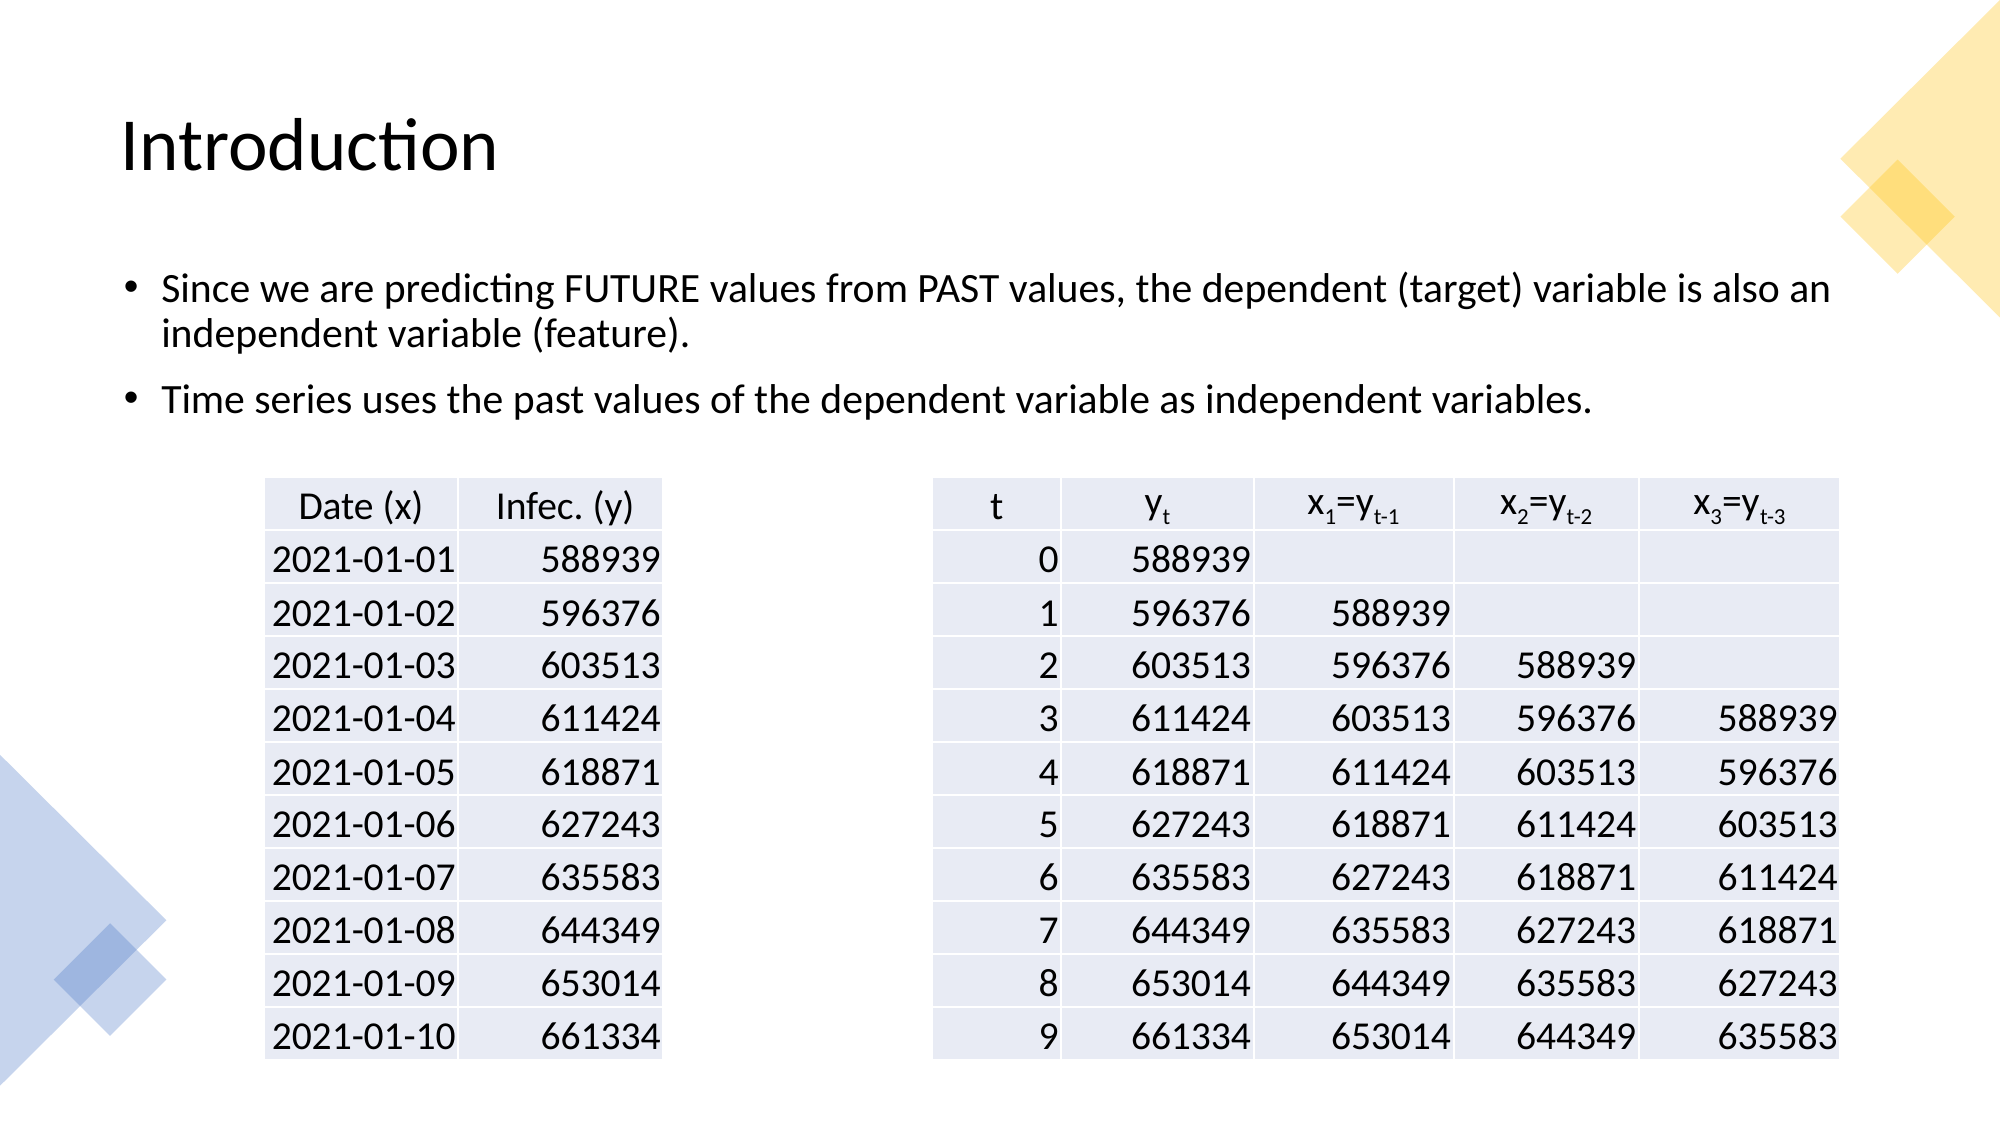

# Introduction
Since we are predicting FUTURE values from PAST values, the dependent (target) variable is also an independent variable (feature).
Time series uses the past values of the dependent variable as independent variables.

| Date (x) | Infec. (y) |
| --- | --- |
| 2021-01-01 | 588939 |
| 2021-01-02 | 596376 |
| 2021-01-03 | 603513 |
| 2021-01-04 | 611424 |
| 2021-01-05 | 618871 |
| 2021-01-06 | 627243 |
| 2021-01-07 | 635583 |
| 2021-01-08 | 644349 |
| 2021-01-09 | 653014 |
| 2021-01-10 | 661334 |
| t | yt | x1=yt-1 | x2=yt-2 | x3=yt-3 |
| --- | --- | --- | --- | --- |
| 0 | 588939 |  |  |  |
| 1 | 596376 | 588939 |  |  |
| 2 | 603513 | 596376 | 588939 |  |
| 3 | 611424 | 603513 | 596376 | 588939 |
| 4 | 618871 | 611424 | 603513 | 596376 |
| 5 | 627243 | 618871 | 611424 | 603513 |
| 6 | 635583 | 627243 | 618871 | 611424 |
| 7 | 644349 | 635583 | 627243 | 618871 |
| 8 | 653014 | 644349 | 635583 | 627243 |
| 9 | 661334 | 653014 | 644349 | 635583 |